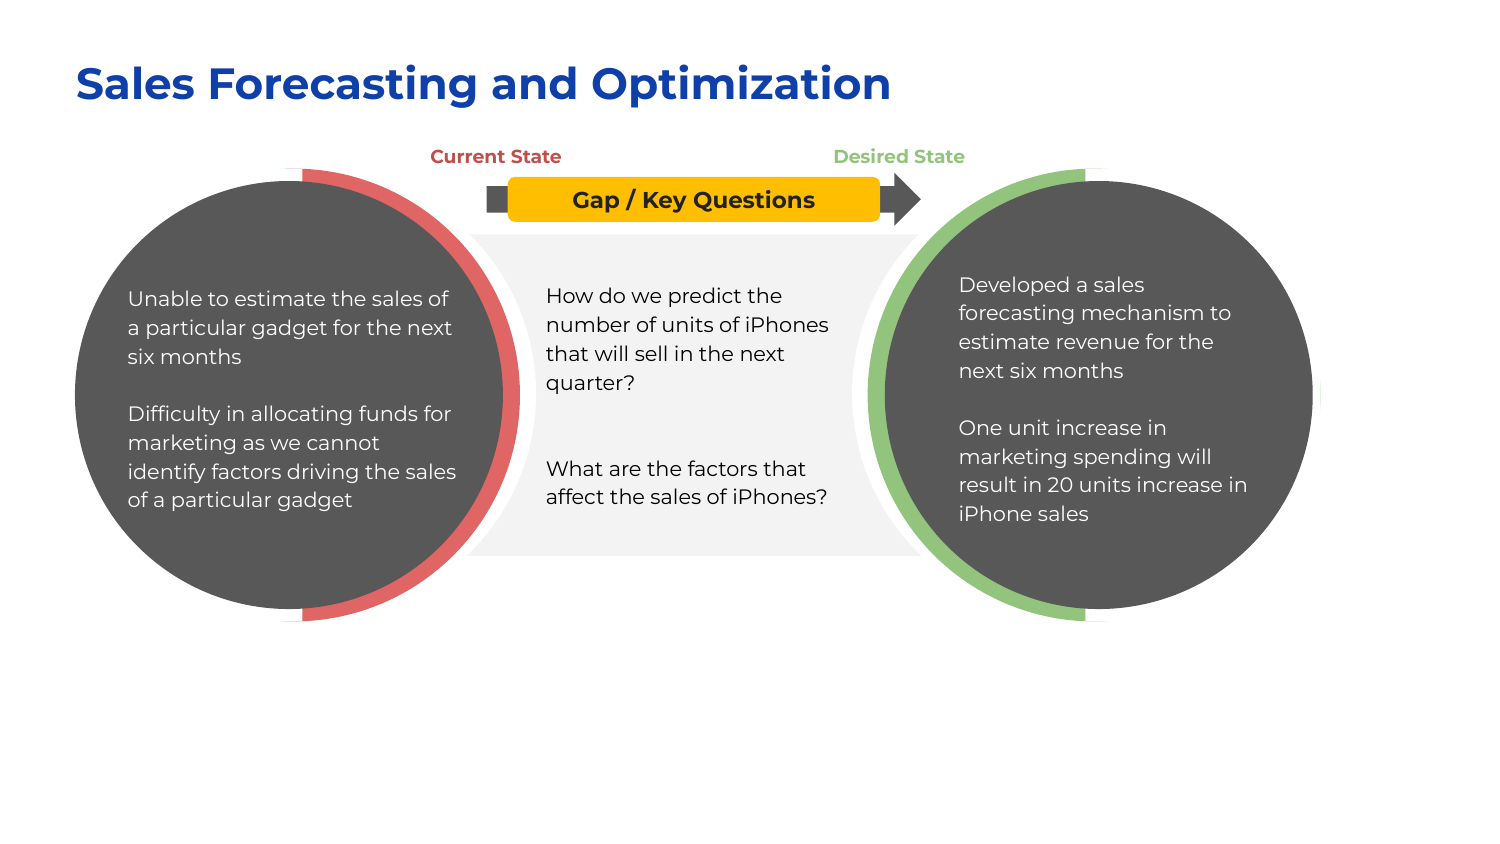

Sales Forecasting and Optimization
Current State
Desired State

Unable to estimate the sales of a particular gadget for the next six months

Difficulty in allocating funds for marketing as we cannot identify factors driving the sales of a particular gadget

Developed a sales forecasting mechanism to estimate revenue for the next six months

One unit increase in marketing spending will result in 20 units increase in iPhone sales

Gap / Key Questions

How do we predict the number of units of iPhones that will sell in the next quarter?

What are the factors that affect the sales of iPhones?